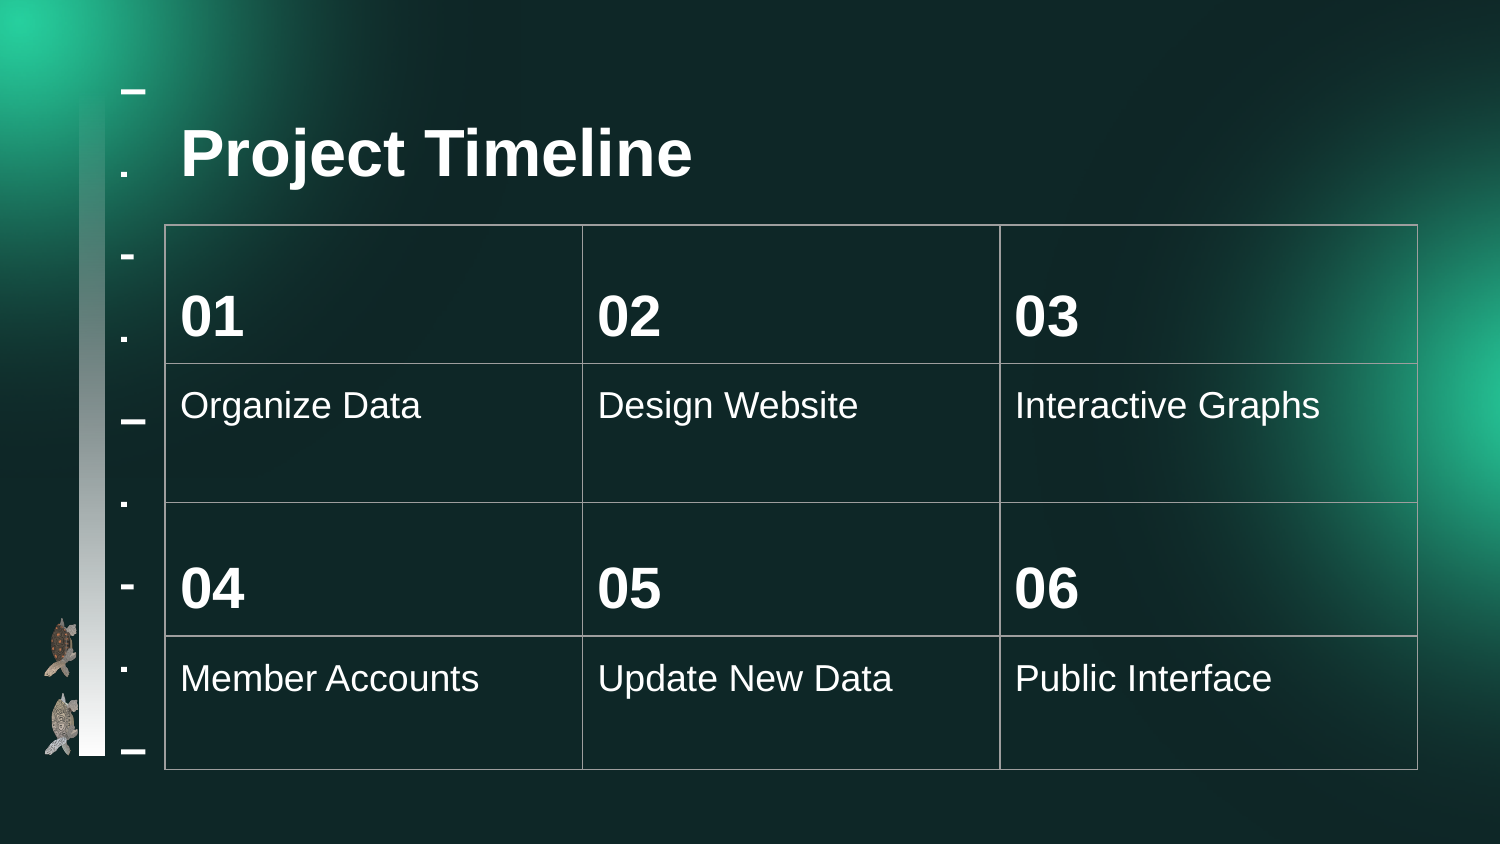

Project Timeline
| 01 | 02 | 03 |
| --- | --- | --- |
| Organize Data | Design Website | Interactive Graphs |
| 04 | 05 | 06 |
| Member Accounts | Update New Data | Public Interface |